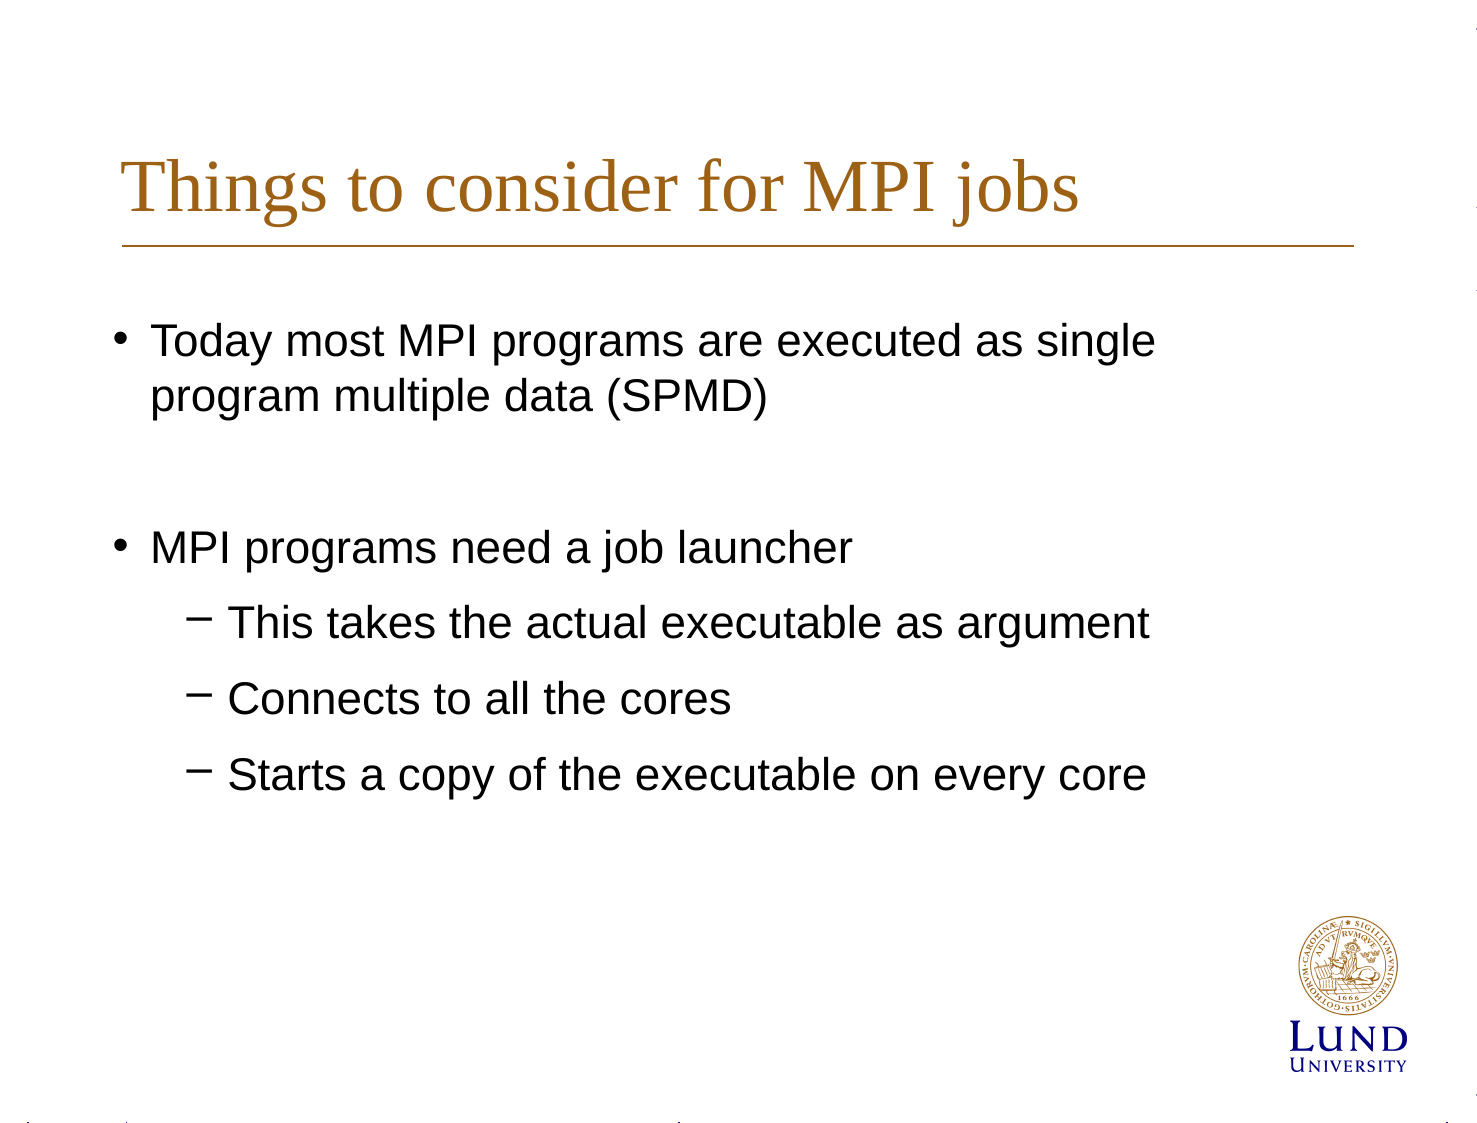

# Things to consider for MPI jobs
Today most MPI programs are executed as single program multiple data (SPMD)

MPI programs need a job launcher
This takes the actual executable as argument
Connects to all the cores
Starts a copy of the executable on every core